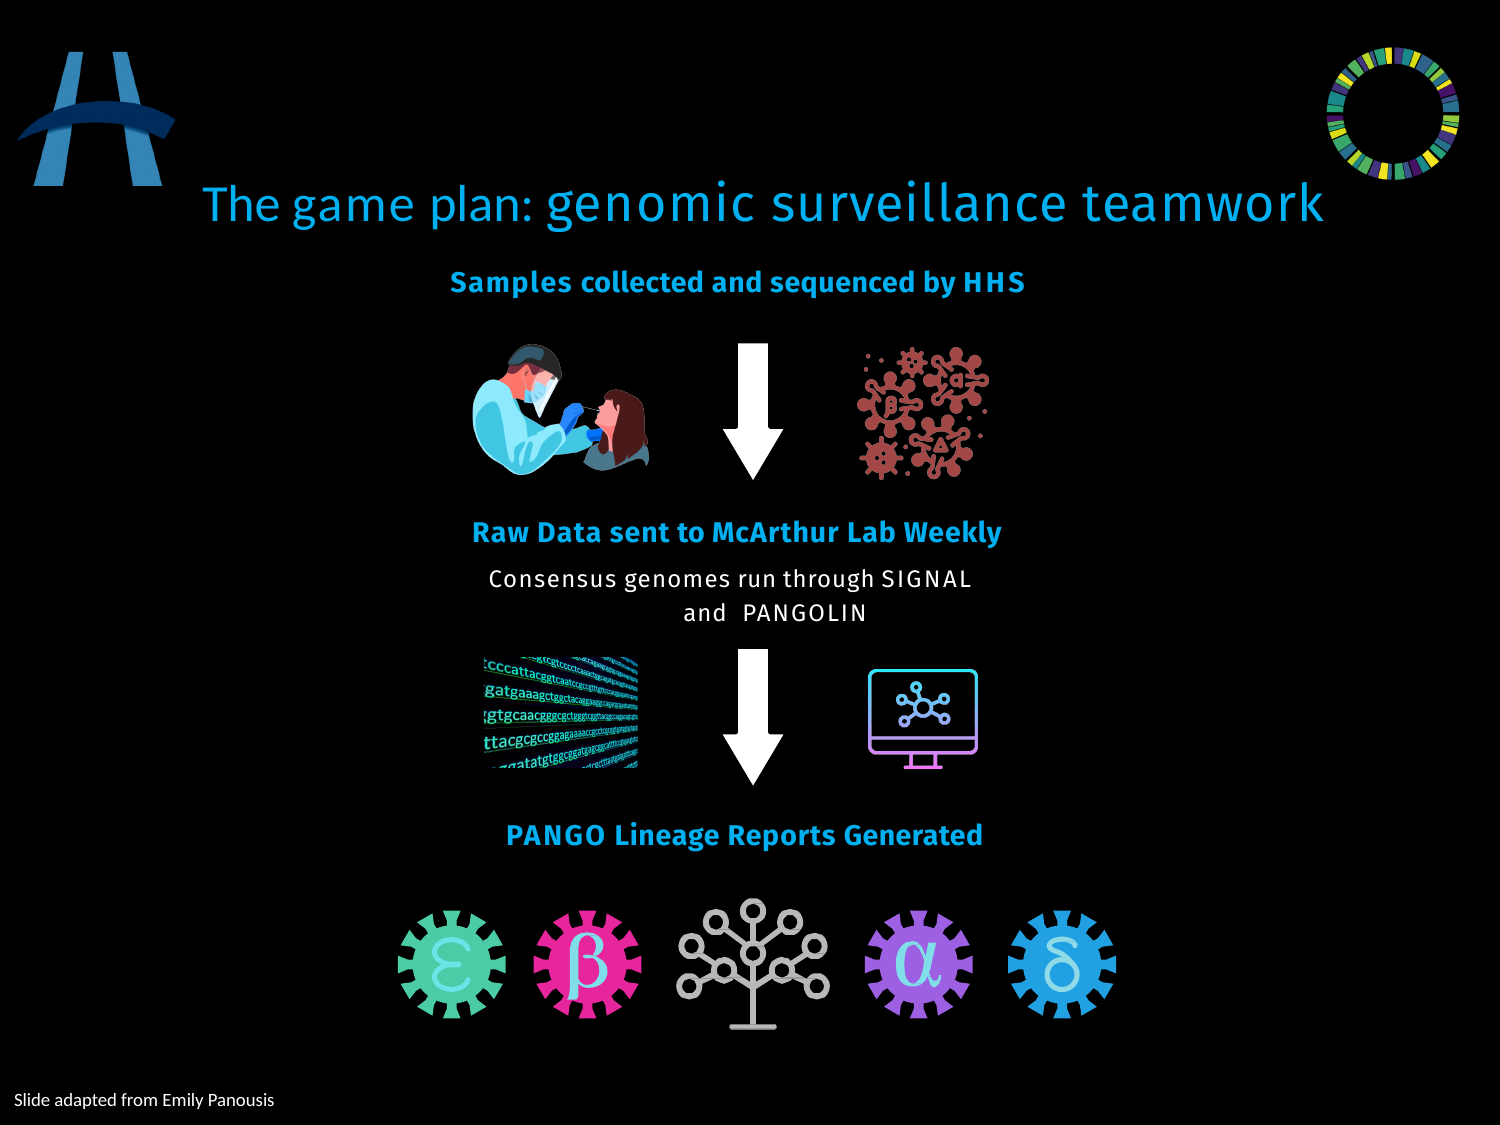

# The game plan: genomic surveillance teamwork
Samples collected and sequenced by HHS

Raw Data sent to McArthur Lab Weekly
Consensus genomes run through SIGNAL and  PANGOLIN

PANGO Lineage Reports Generated

Slide adapted from Emily Panousis